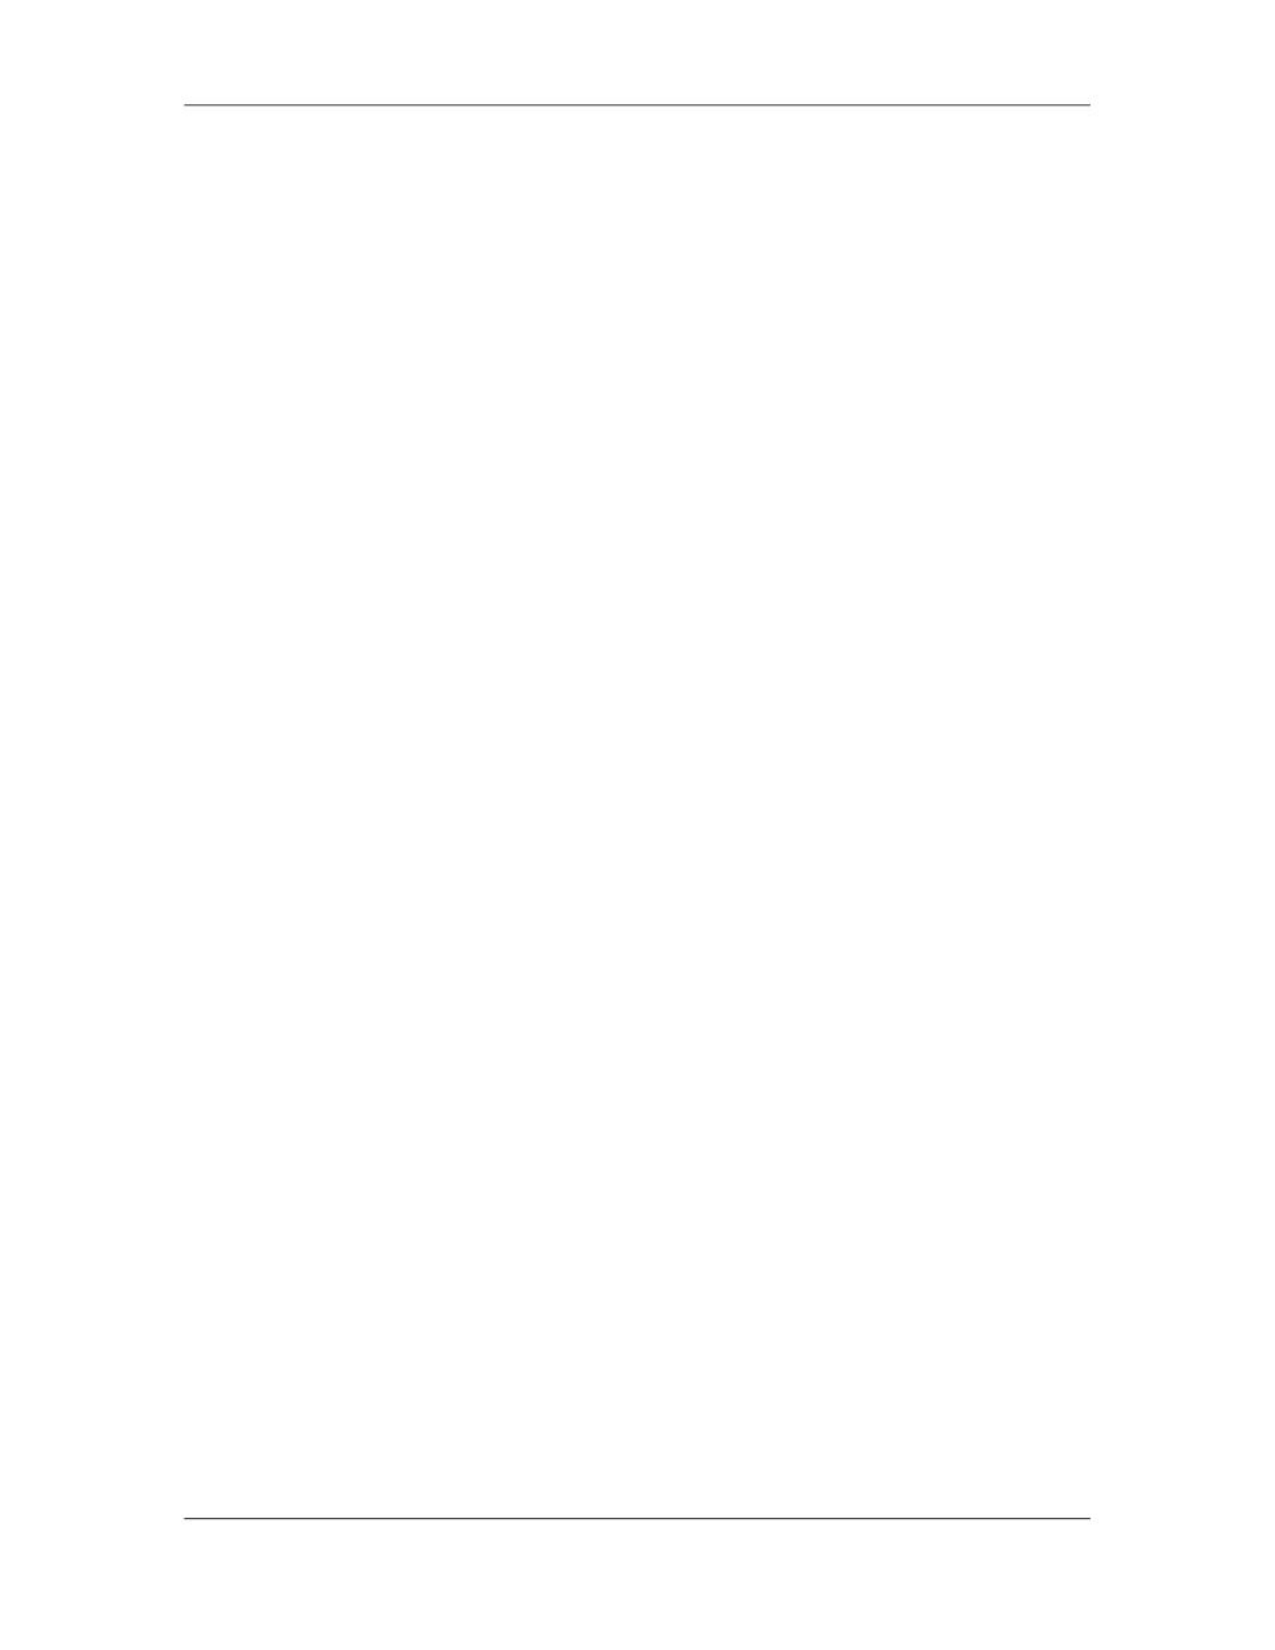

Software Project Management (CS615)

																																																																											o									Meet with current staff to determine causes for turnover (e.g., poor working
																																																																																										conditions, low pay, and competitive job market).

																																																																											o									Mitigate those causes that are under our control before the project starts.
																																																																											o									Once the project commences, assume turnover will occur and develop techniques to
																																																																																										ensure continuity when people leave.
																																																																											o									Organize project teams so that information about each development activity is widely
																																																																																										dispersed.
																																																																											o									Define documentation standards and establish mechanisms to be sure that .documents
																																																																																										are developed in a timely manner.
																																																																											o									Conduct peer reviews of all work (so that more than one person is “up to speed").
																																																																											o									Assign a backup staff member for every critical technologist.

																																																																											As the project proceeds, risk monitoring activities commence. The project manager
																																																																											monitors factors that may provide an indication of whether the risk is becoming more or

																																																																											less likely. In the case of high staff turnover, the following factors can be monitored:

																																																																																																																								•										General attitude of team members based on project pressures.
																																																																																																																								•										The degree to which the team has jelled.
																																																																																																																								•										Interpersonal relationships among team members.
																																																																																																																								•										Potential problems with compensation and benefits.
																																																																																																																								•										The availability of jobs within the company and outside it.

																																																																											In addition to monitoring these factors, the project manager should monitor the

																																																																											effectiveness of risk mitigation steps. This is one mechanism for ensuring continuity,
																																																																											should a critical individual leave the project. The project manager should monitor

																																																																											documents carefully to ensure that each can stand on its own and that each imparts
																																																																											information that would be necessary if a newcomer were forced to join the software team

																																																																											somewhere in the middle of the project.

																																																																											Risk management and contingency planning assumes that mitigation efforts have failed
																																																																											and that the risk has become a reality. Continuing the example, the project is well

																																																																											underway and a number of people announce that they will be leaving. If the mitigation
																																																																											strategy has been followed, backup is available, information is documented, and

																																																																											knowledge has been dispersed across the team. In addition, the project manager may
																																																																											temporarily refocus resources (and readjust the project schedule) to those functions that

																																																																											are fully staffed, enabling newcomers who must be added to the team to "get up to
																																																																											speed." Those individuals who are leaving are asked to stop all work and spend their last

																																																																											weeks in "knowledge transfer mode. This might include video-based knowledge capture,
																																																																											the development of "commentary documents," and/or meeting with other team members

																																																																											who will remain on the project.

																																																																											It is important to note that RMMM steps incur additional project cost. For example,
																																																																											spending the time to "backup" every critical technologist costs money. Part of risk

																																																																											management, therefore, is to evaluate when the benefits accrued by the RMMM steps are
																																																																											outweighed by the costs associated with implementing them. In essence, the project

																																																																																						                                                                                                                                 327

																																																																																																																																																																																						© Copyright Virtual University of Pakistan